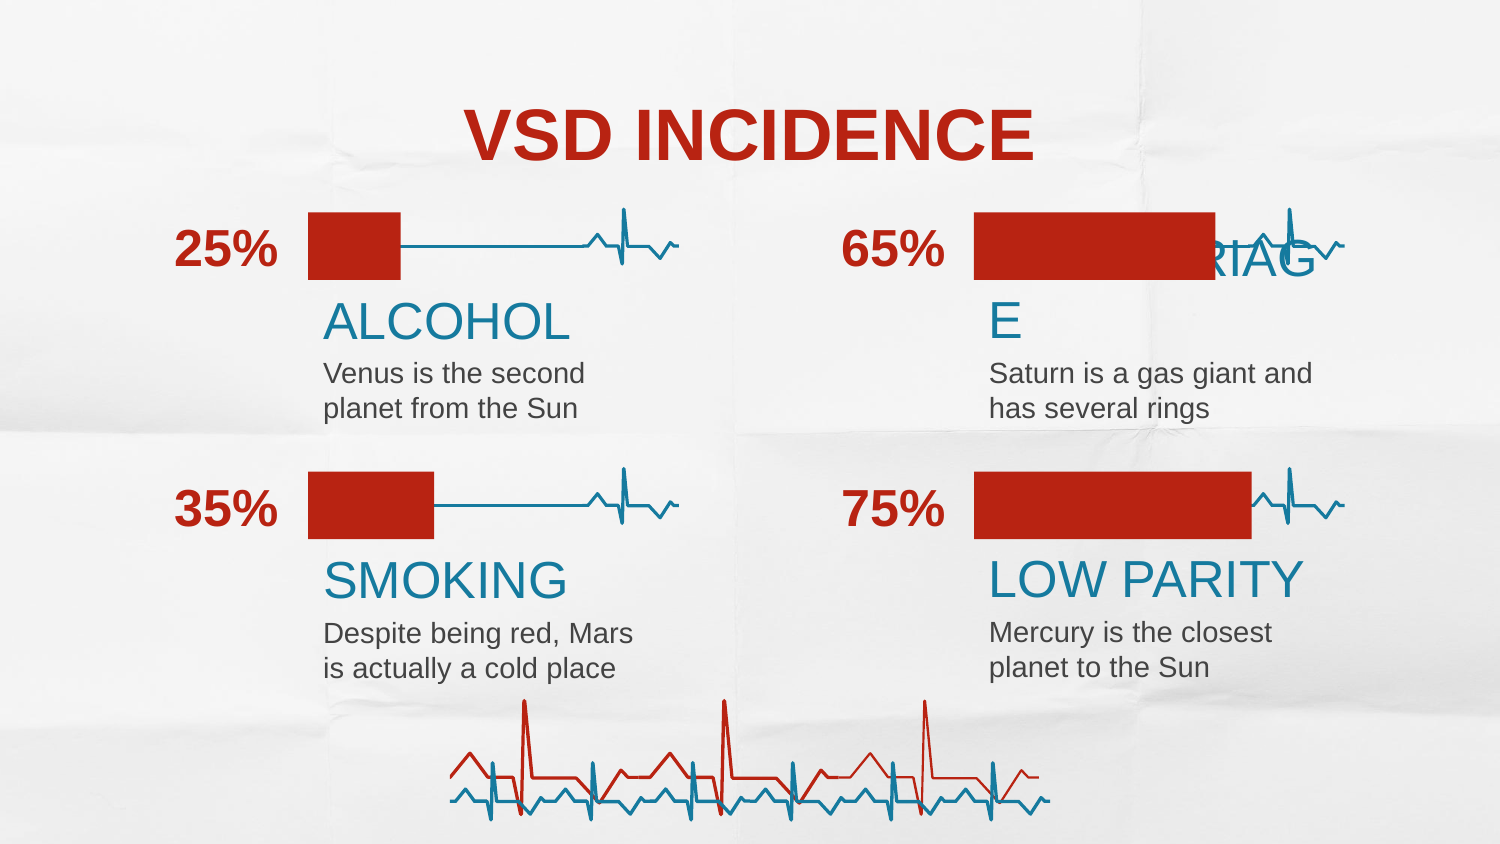

# VSD INCIDENCE

25%

65%

MISCARRIAGE
ALCOHOL
Saturn is a gas giant and has several rings
Venus is the second planet from the Sun

35%

75%

LOW PARITY
SMOKING
Mercury is the closest planet to the Sun
Despite being red, Mars is actually a cold place